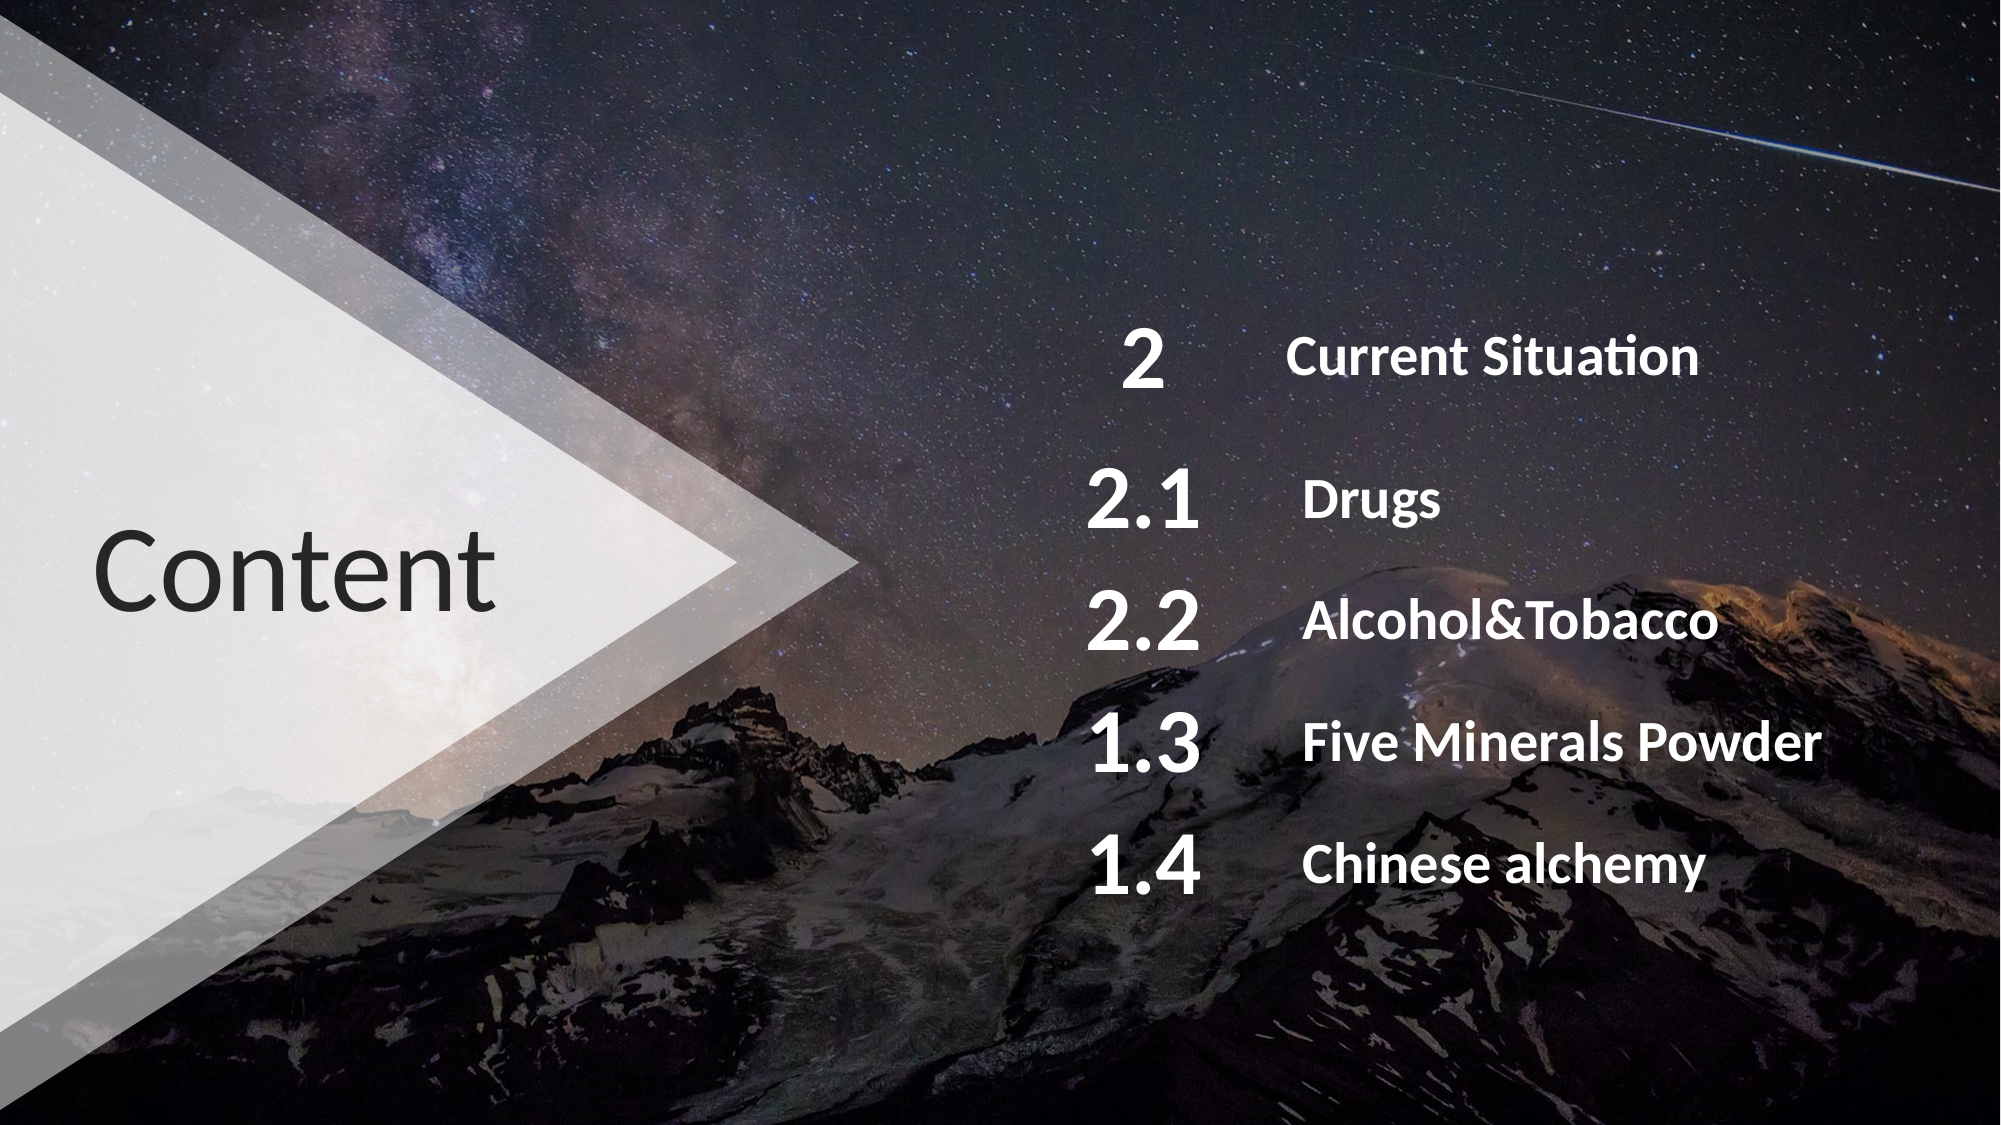

2
Current Situation
2.1
Drugs
Content
2.2
Alcohol&Tobacco
1.3
Five Minerals Powder

1.4
Chinese alchemy